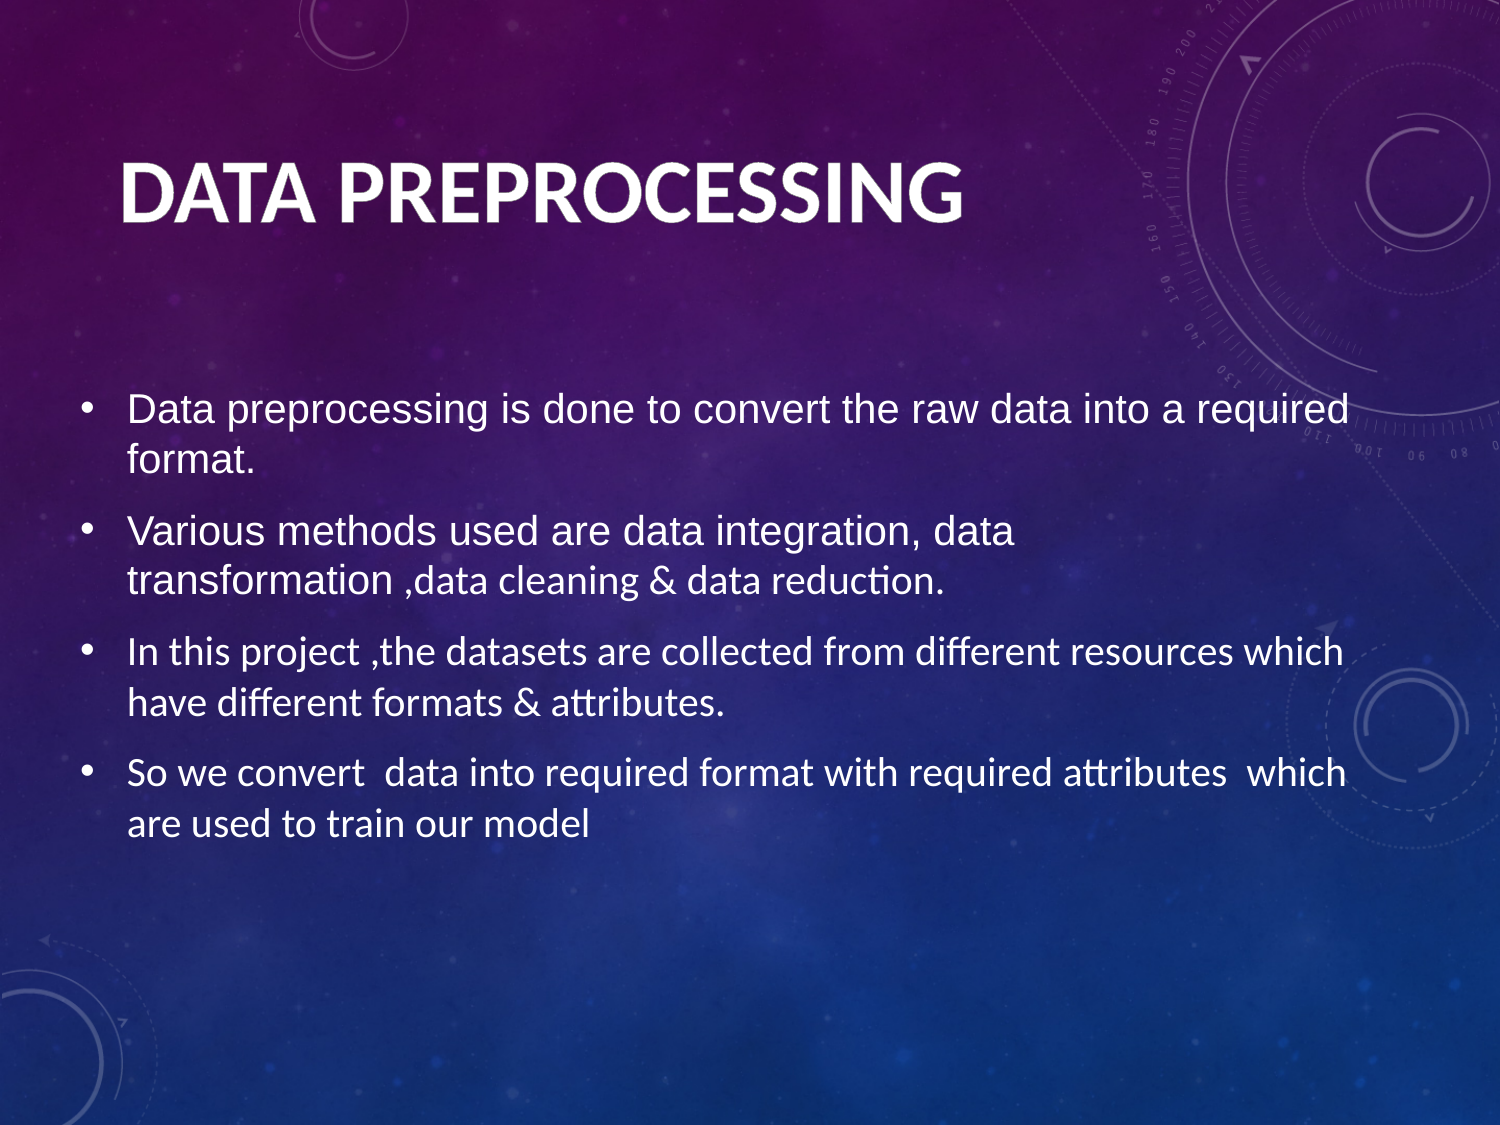

# DATA PREPROCESSING
Data preprocessing is done to convert the raw data into a required format.
Various methods used are data integration, data transformation ,data cleaning & data reduction.
In this project ,the datasets are collected from different resources which have different formats & attributes.
So we convert  data into required format with required attributes  which are used to train our model